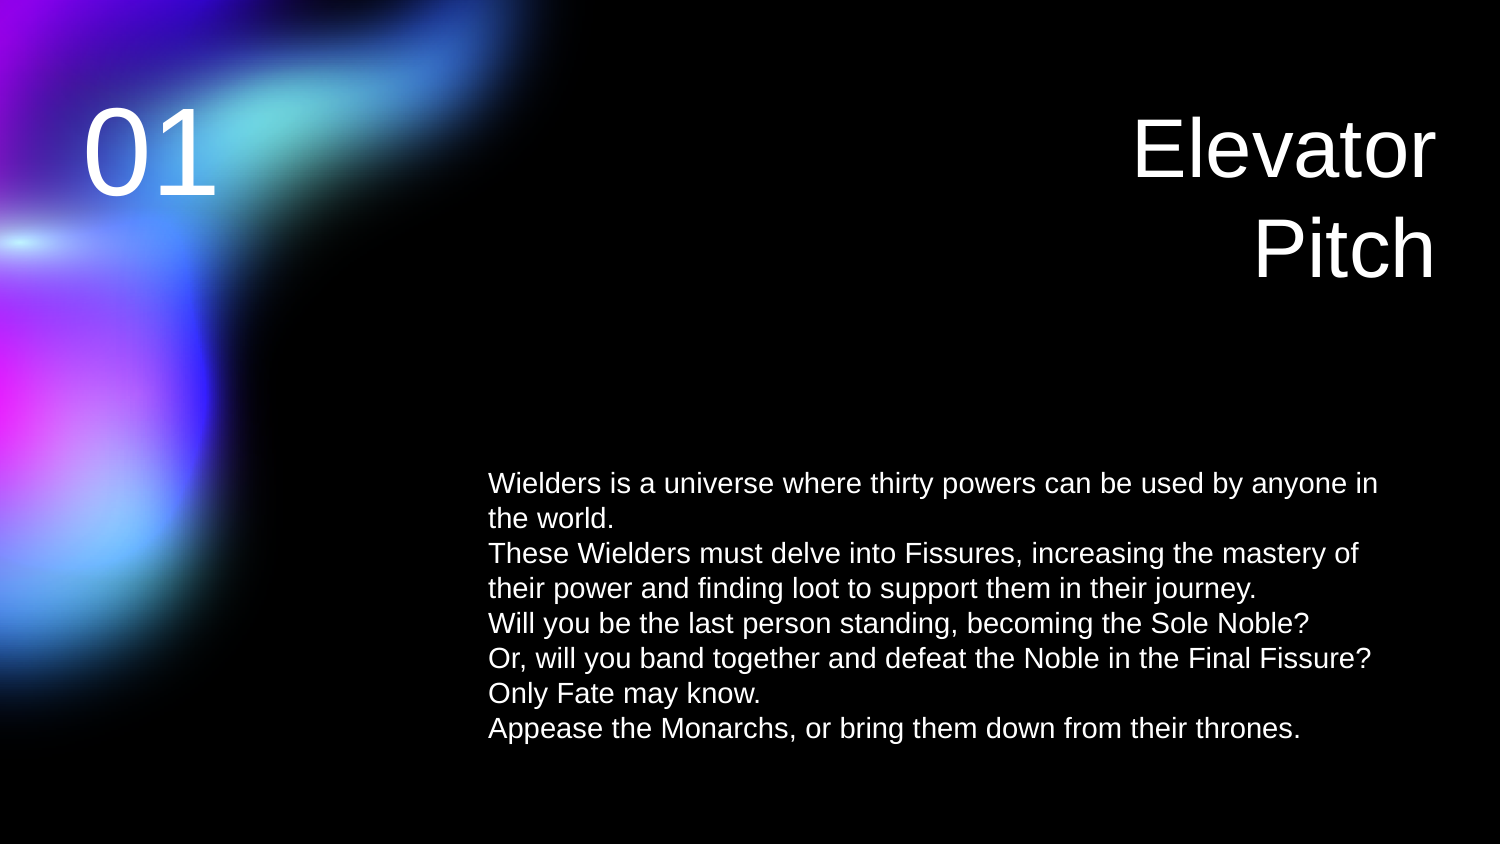

01
# Elevator Pitch
Wielders is a universe where thirty powers can be used by anyone in the world.
These Wielders must delve into Fissures, increasing the mastery of their power and finding loot to support them in their journey.
Will you be the last person standing, becoming the Sole Noble?
Or, will you band together and defeat the Noble in the Final Fissure?
Only Fate may know.
Appease the Monarchs, or bring them down from their thrones.